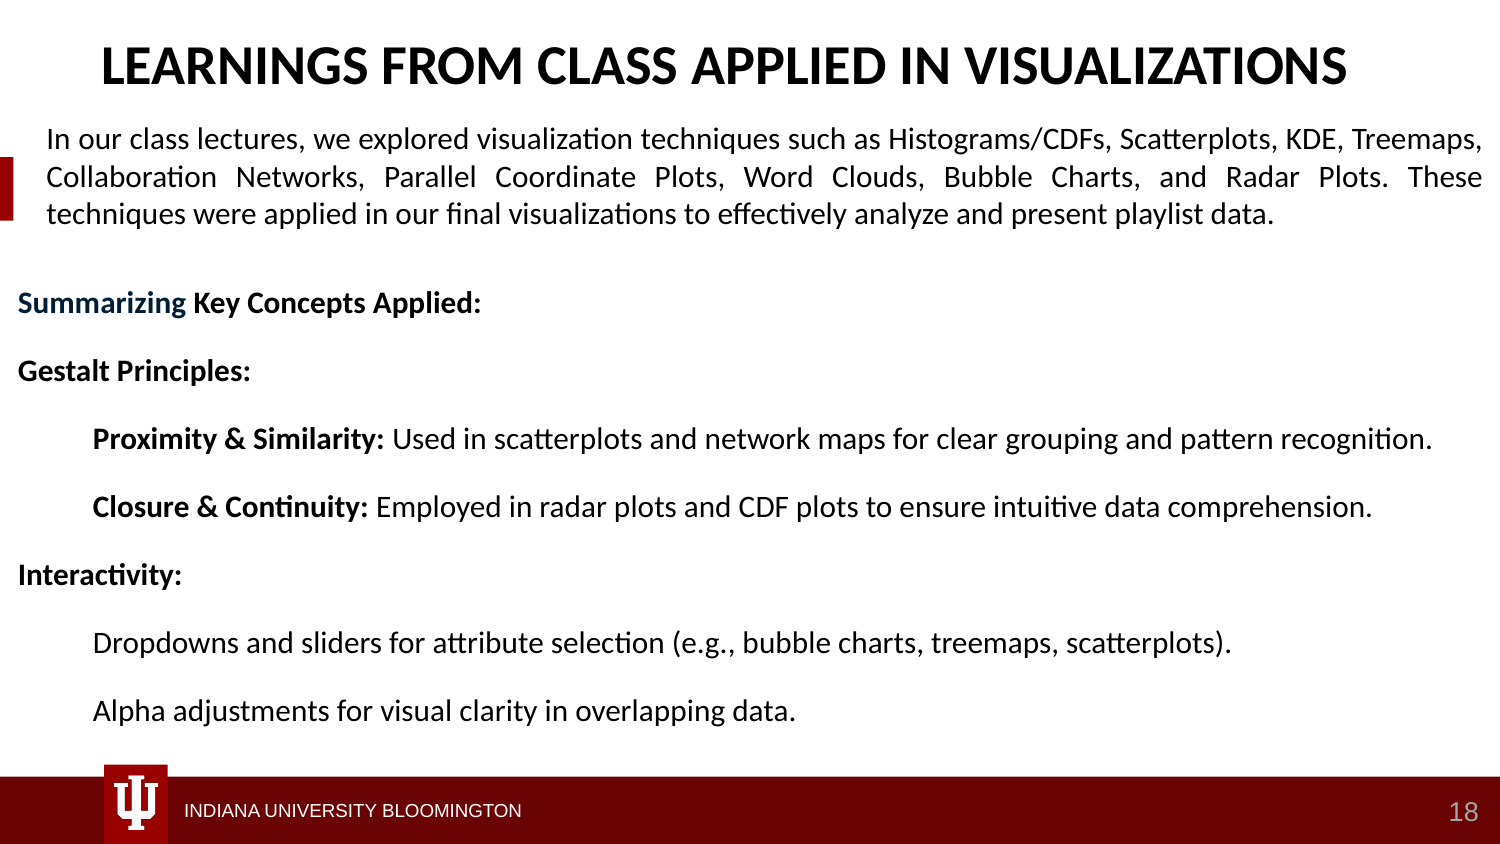

# LEARNINGS FROM CLASS APPLIED IN VISUALIZATIONS
In our class lectures, we explored visualization techniques such as Histograms/CDFs, Scatterplots, KDE, Treemaps, Collaboration Networks, Parallel Coordinate Plots, Word Clouds, Bubble Charts, and Radar Plots. These techniques were applied in our final visualizations to effectively analyze and present playlist data.
Summarizing Key Concepts Applied:
Gestalt Principles:
Proximity & Similarity: Used in scatterplots and network maps for clear grouping and pattern recognition.
Closure & Continuity: Employed in radar plots and CDF plots to ensure intuitive data comprehension.
Interactivity:
Dropdowns and sliders for attribute selection (e.g., bubble charts, treemaps, scatterplots).
Alpha adjustments for visual clarity in overlapping data.

18